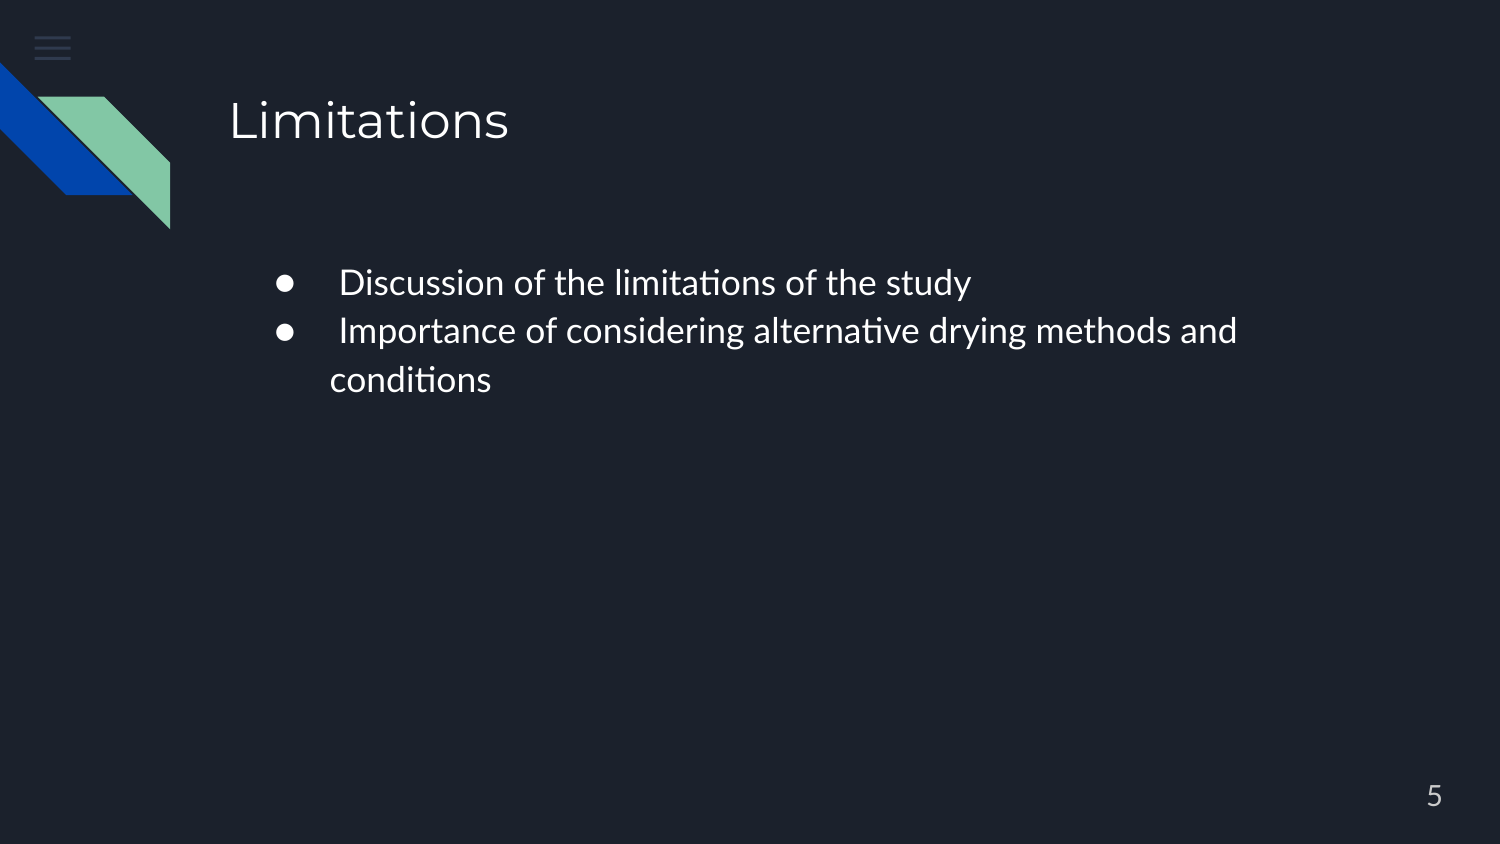

# Limitations

 Discussion of the limitations of the study
 Importance of considering alternative drying methods and conditions
5